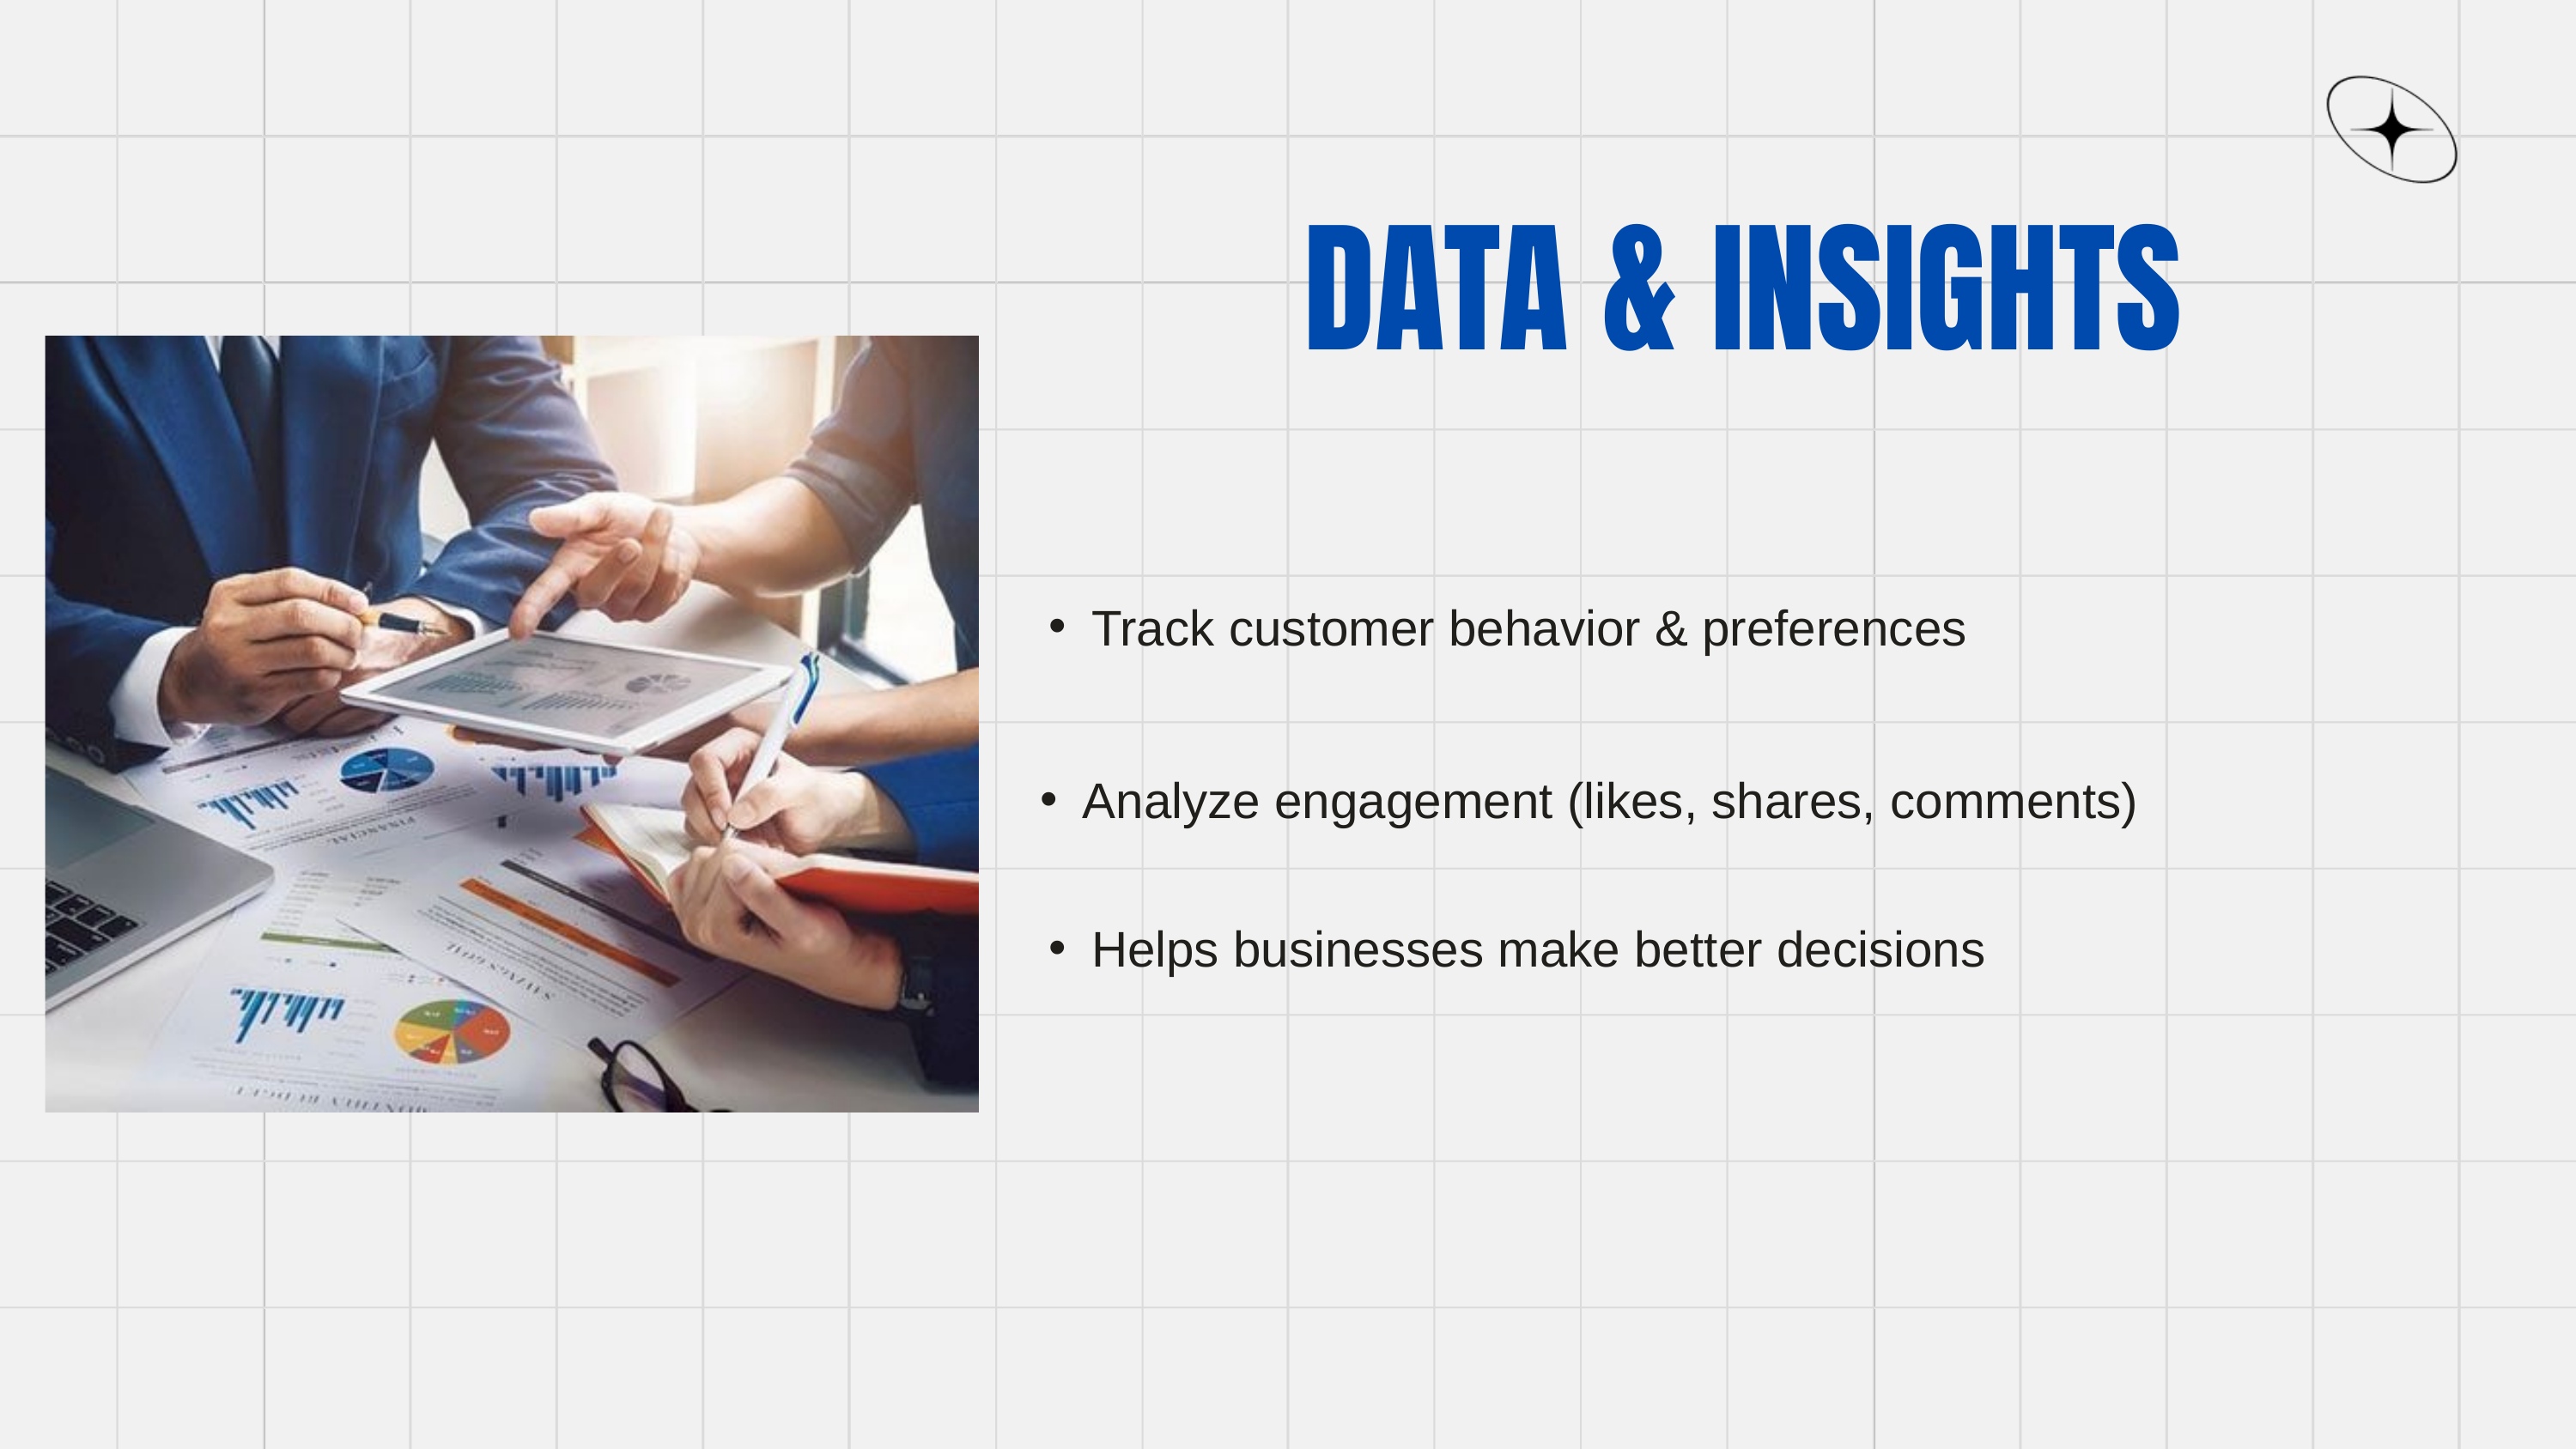

DATA & INSIGHTS

Track customer behavior & preferences
Analyze engagement (likes, shares, comments)
Helps businesses make better decisions